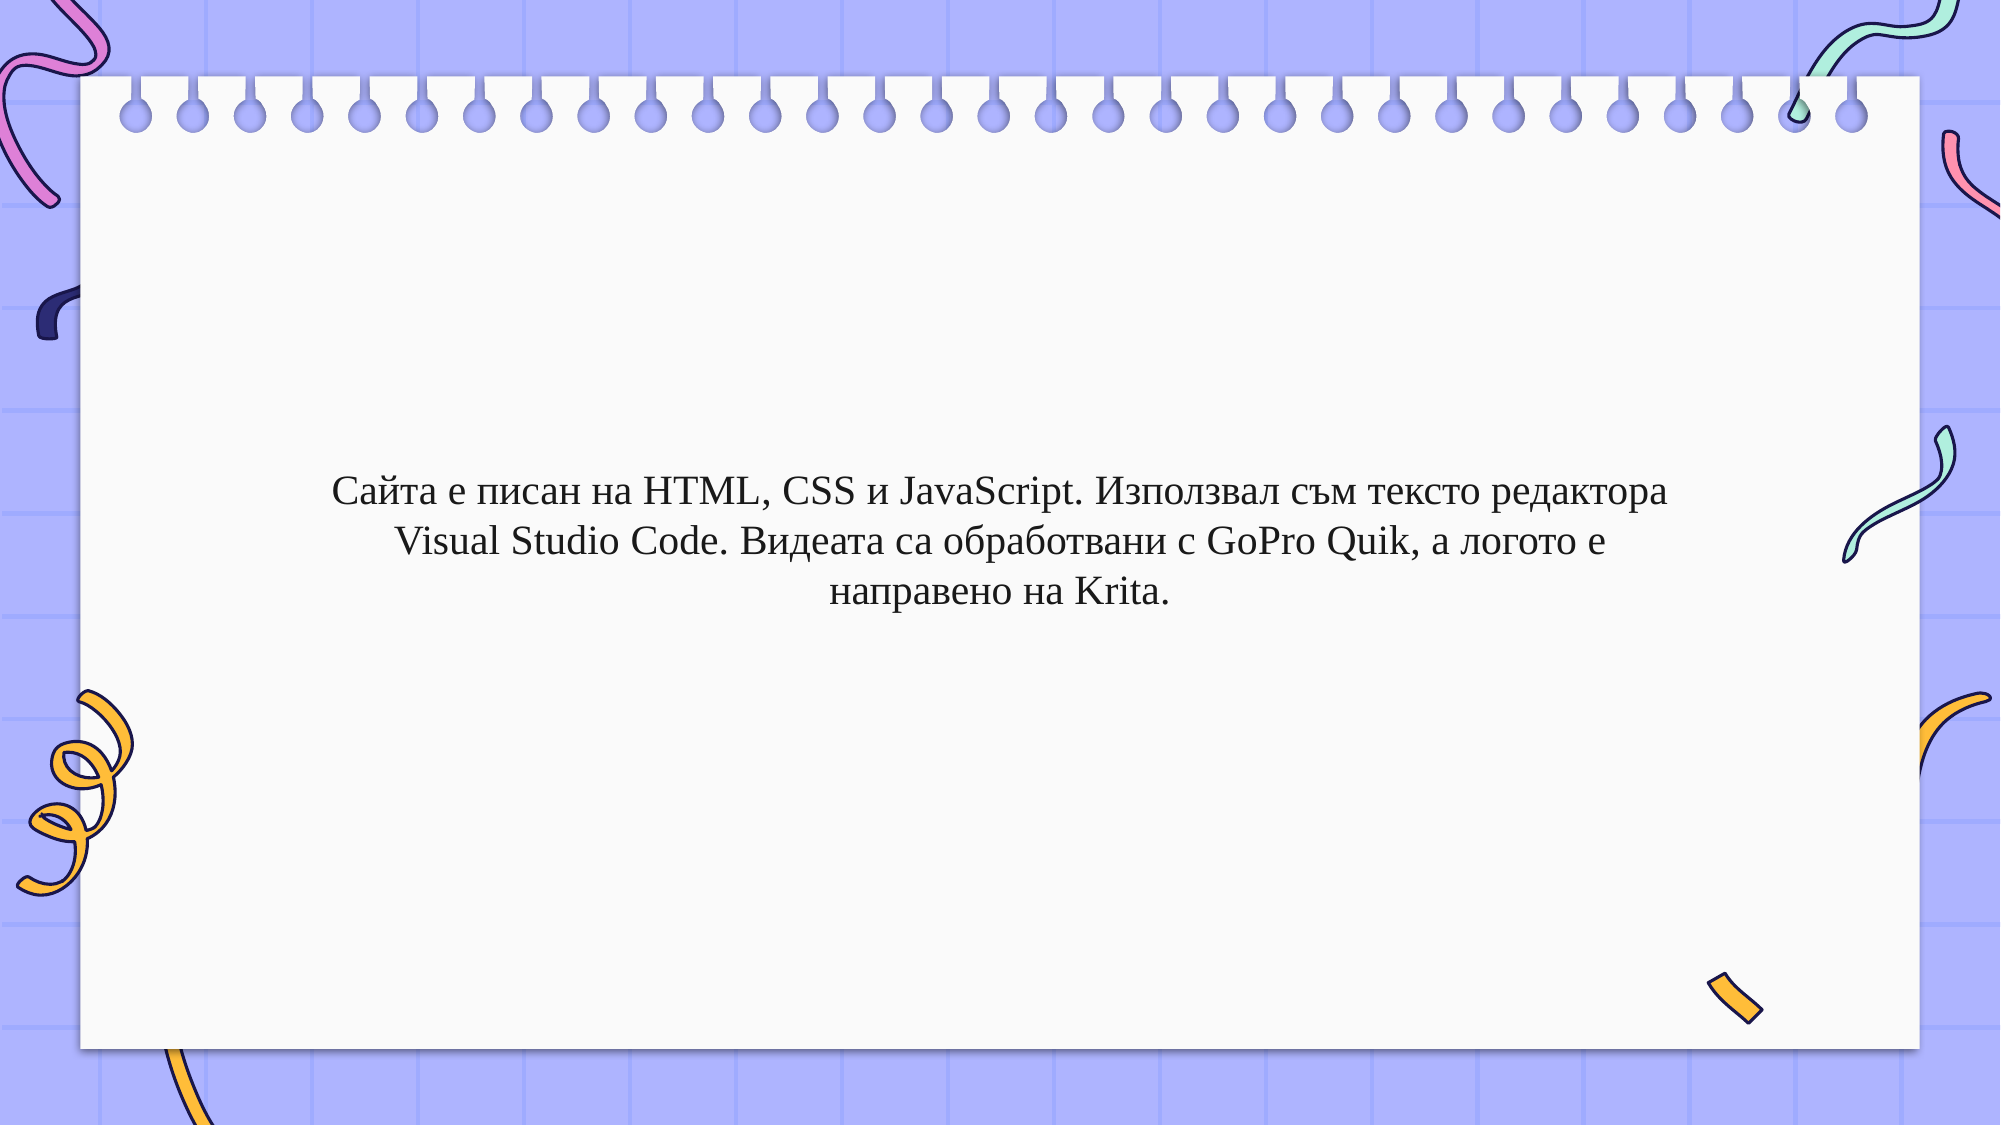

# Сайта е писан на HTML, CSS и JavaScript. Използвал съм тексто редактора Visual Studio Code. Видеата са обработвани с GoPro Quik, а логото е направено на Krita.